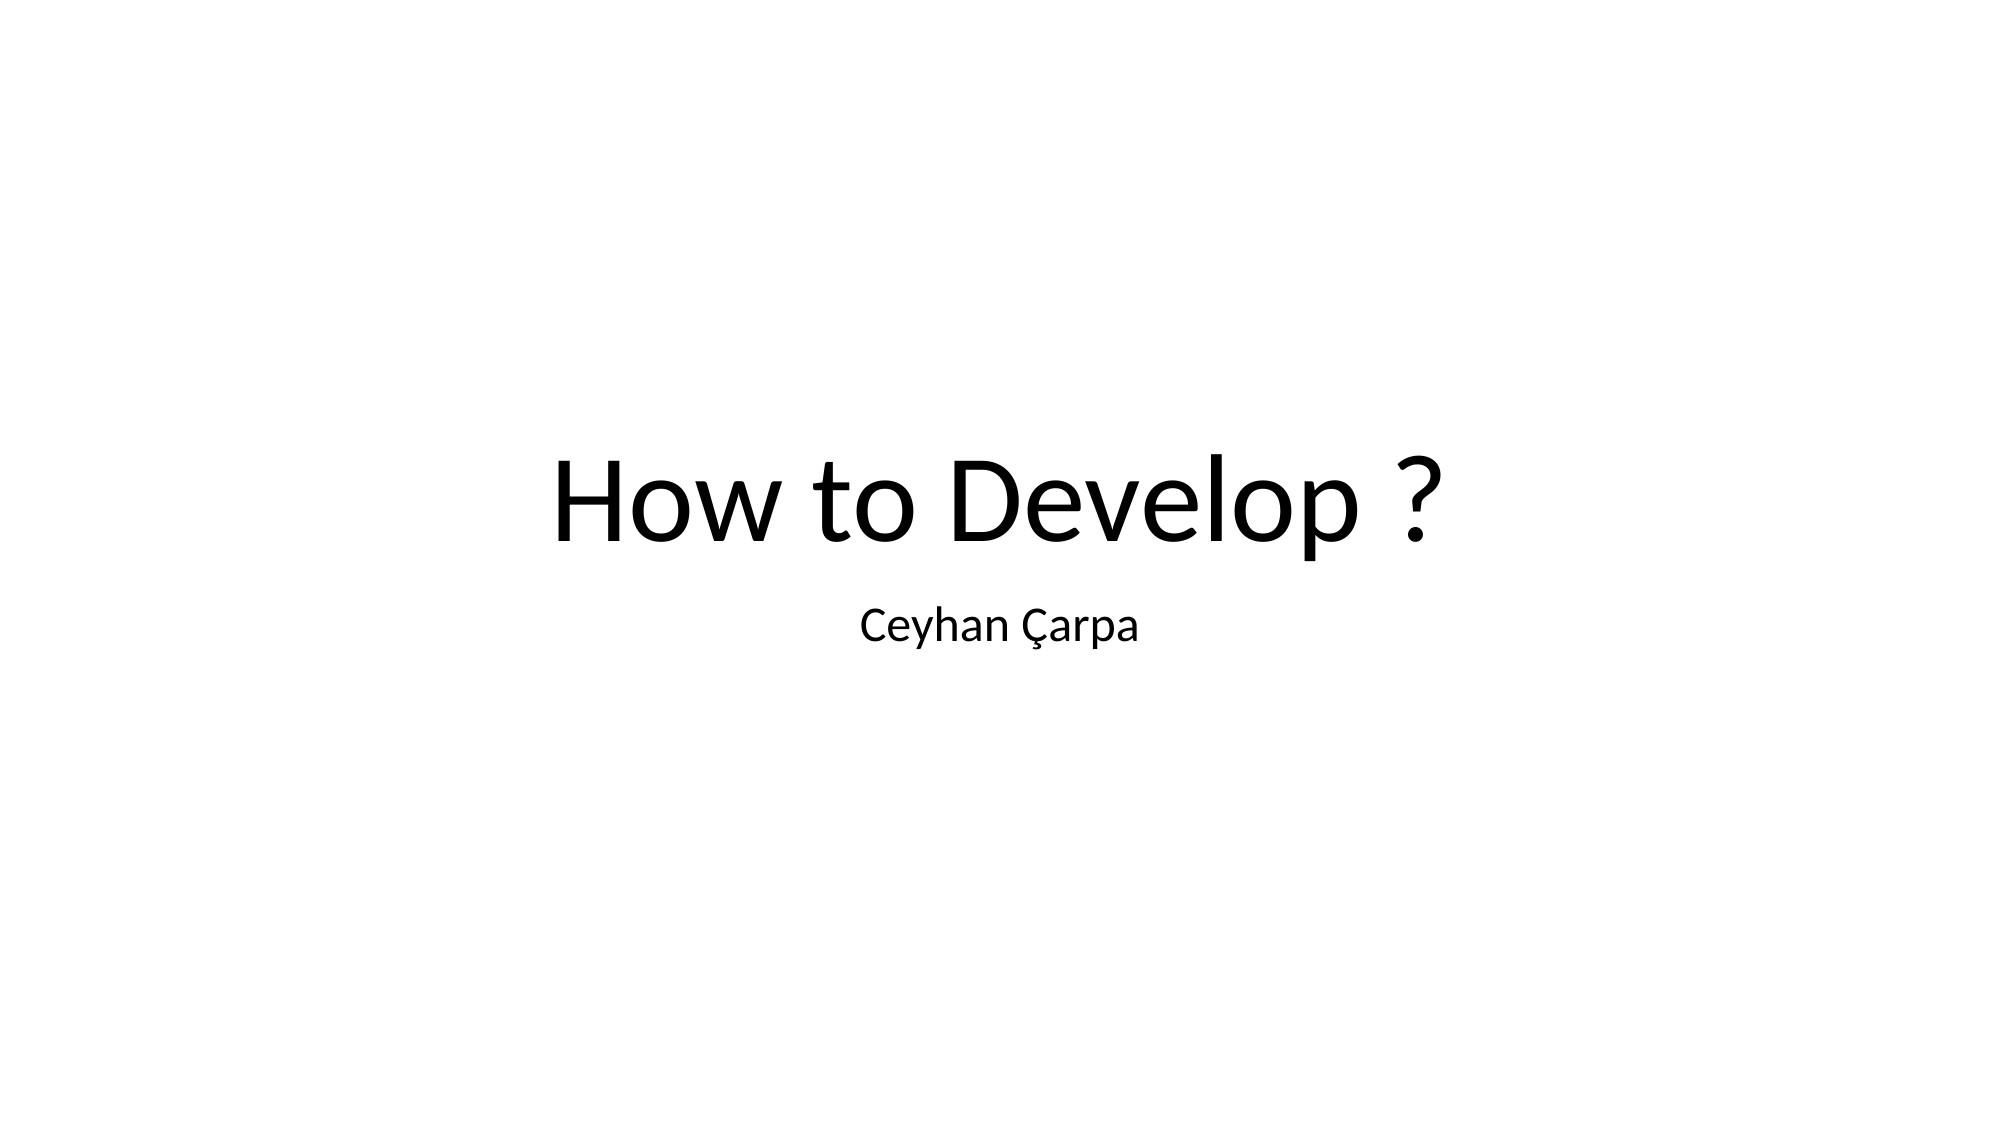

# How to Develop ?
Ceyhan Çarpa